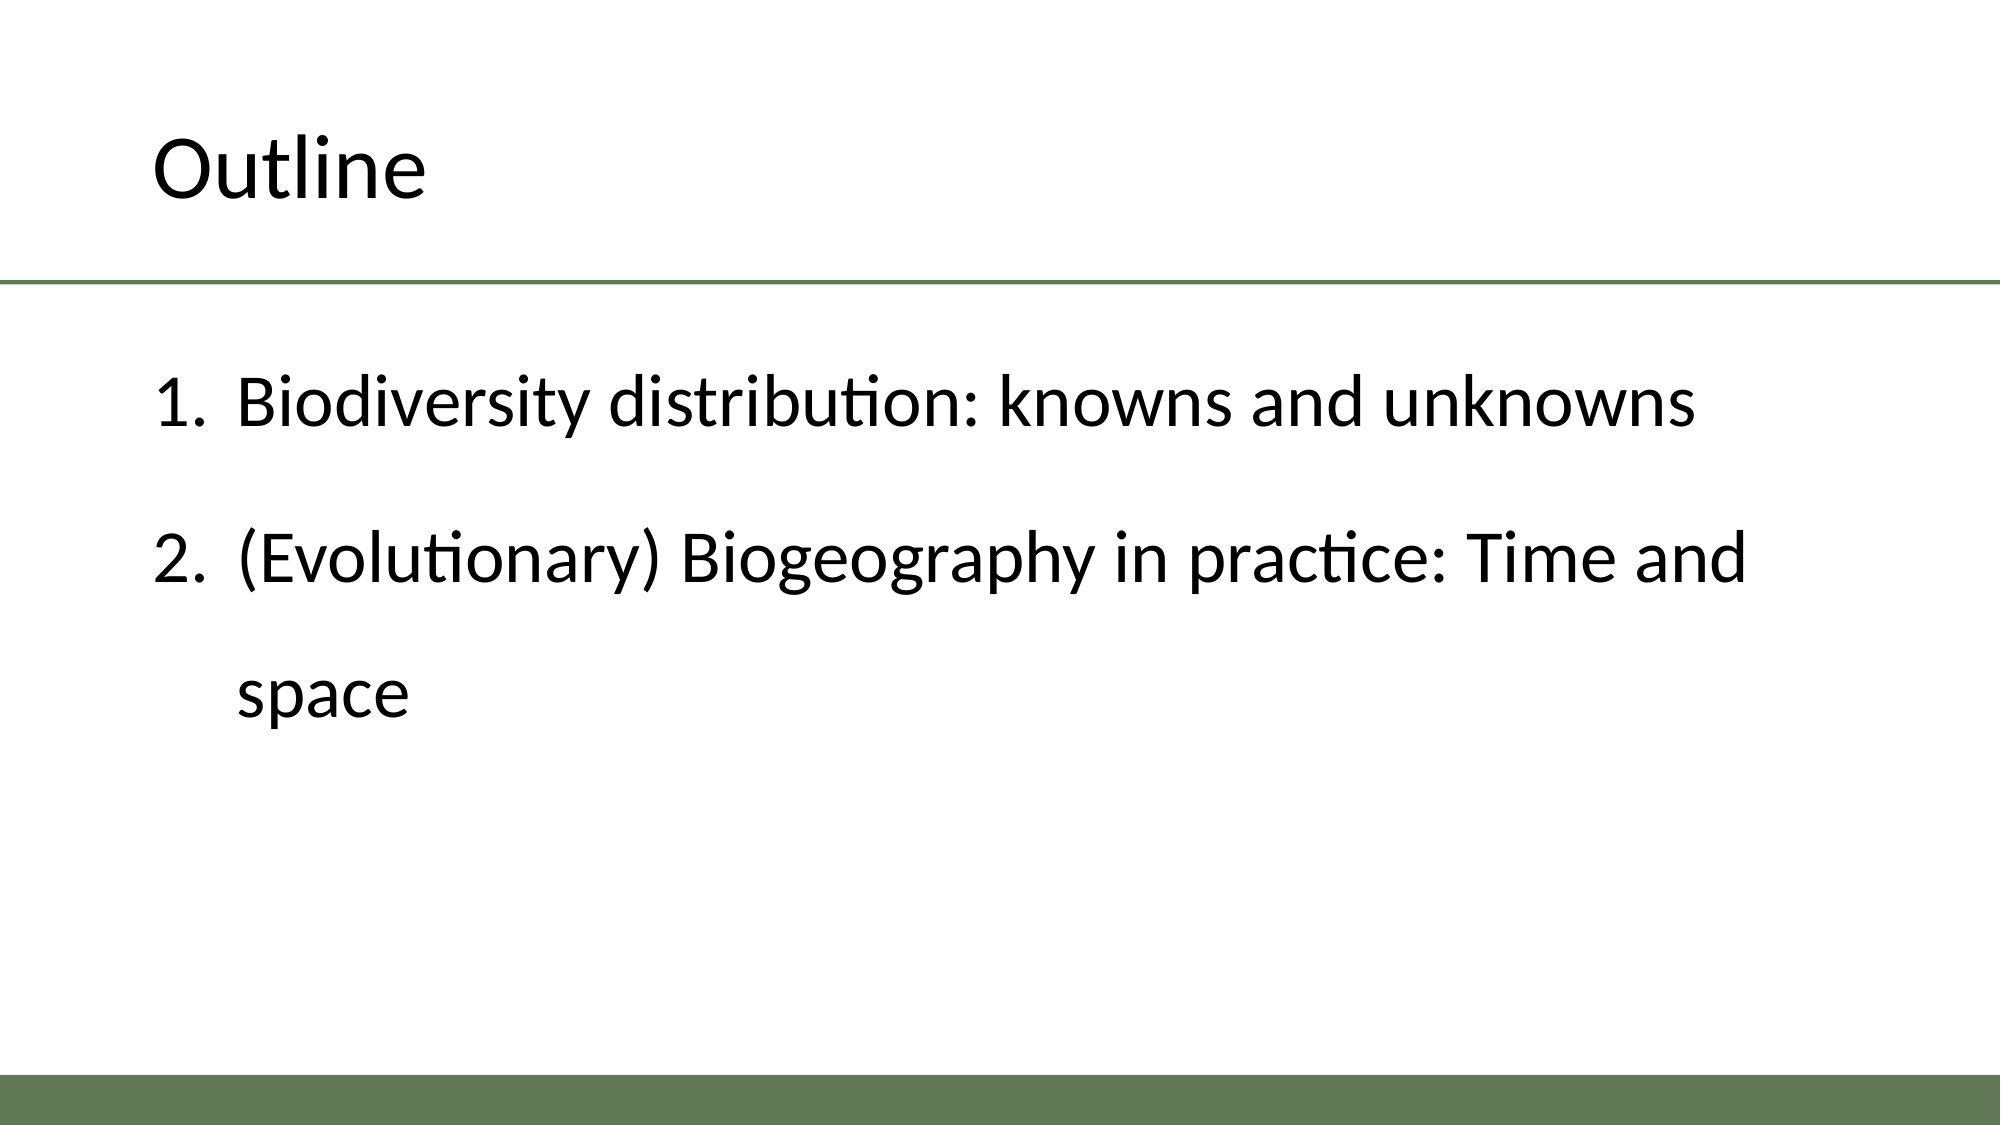

# Outline
Biodiversity distribution: knowns and unknowns
(Evolutionary) Biogeography in practice: Time and space